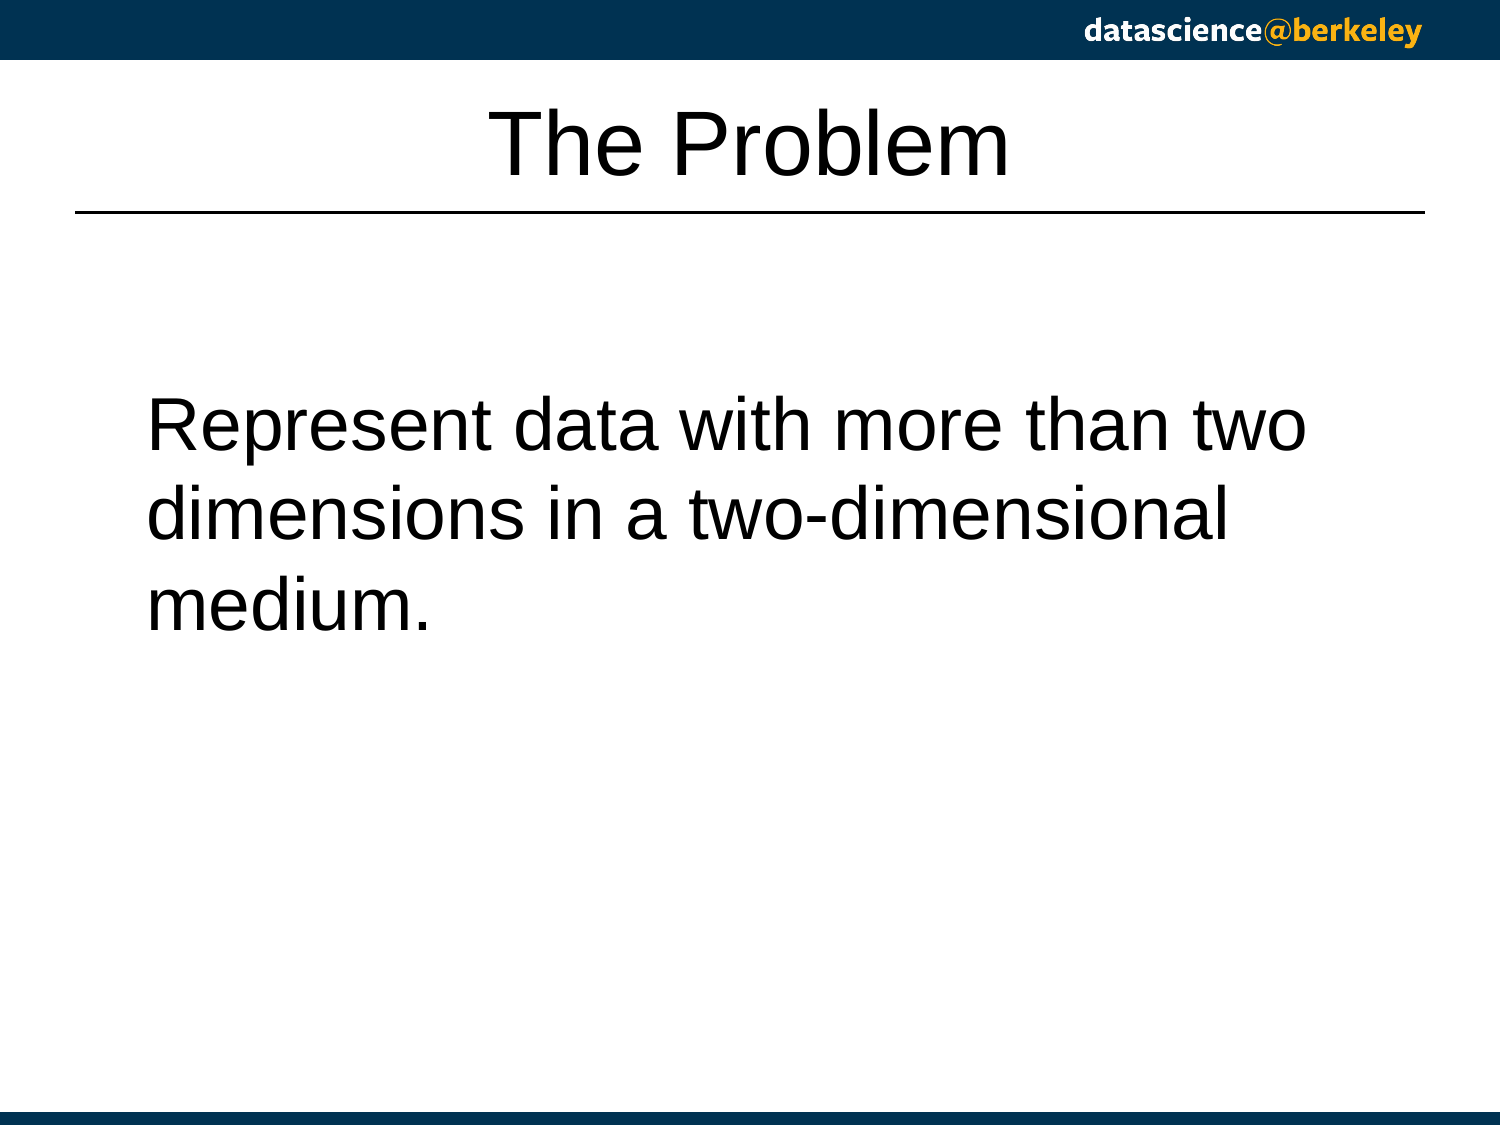

# The Problem

Represent data with more than two dimensions in a two-dimensional medium.